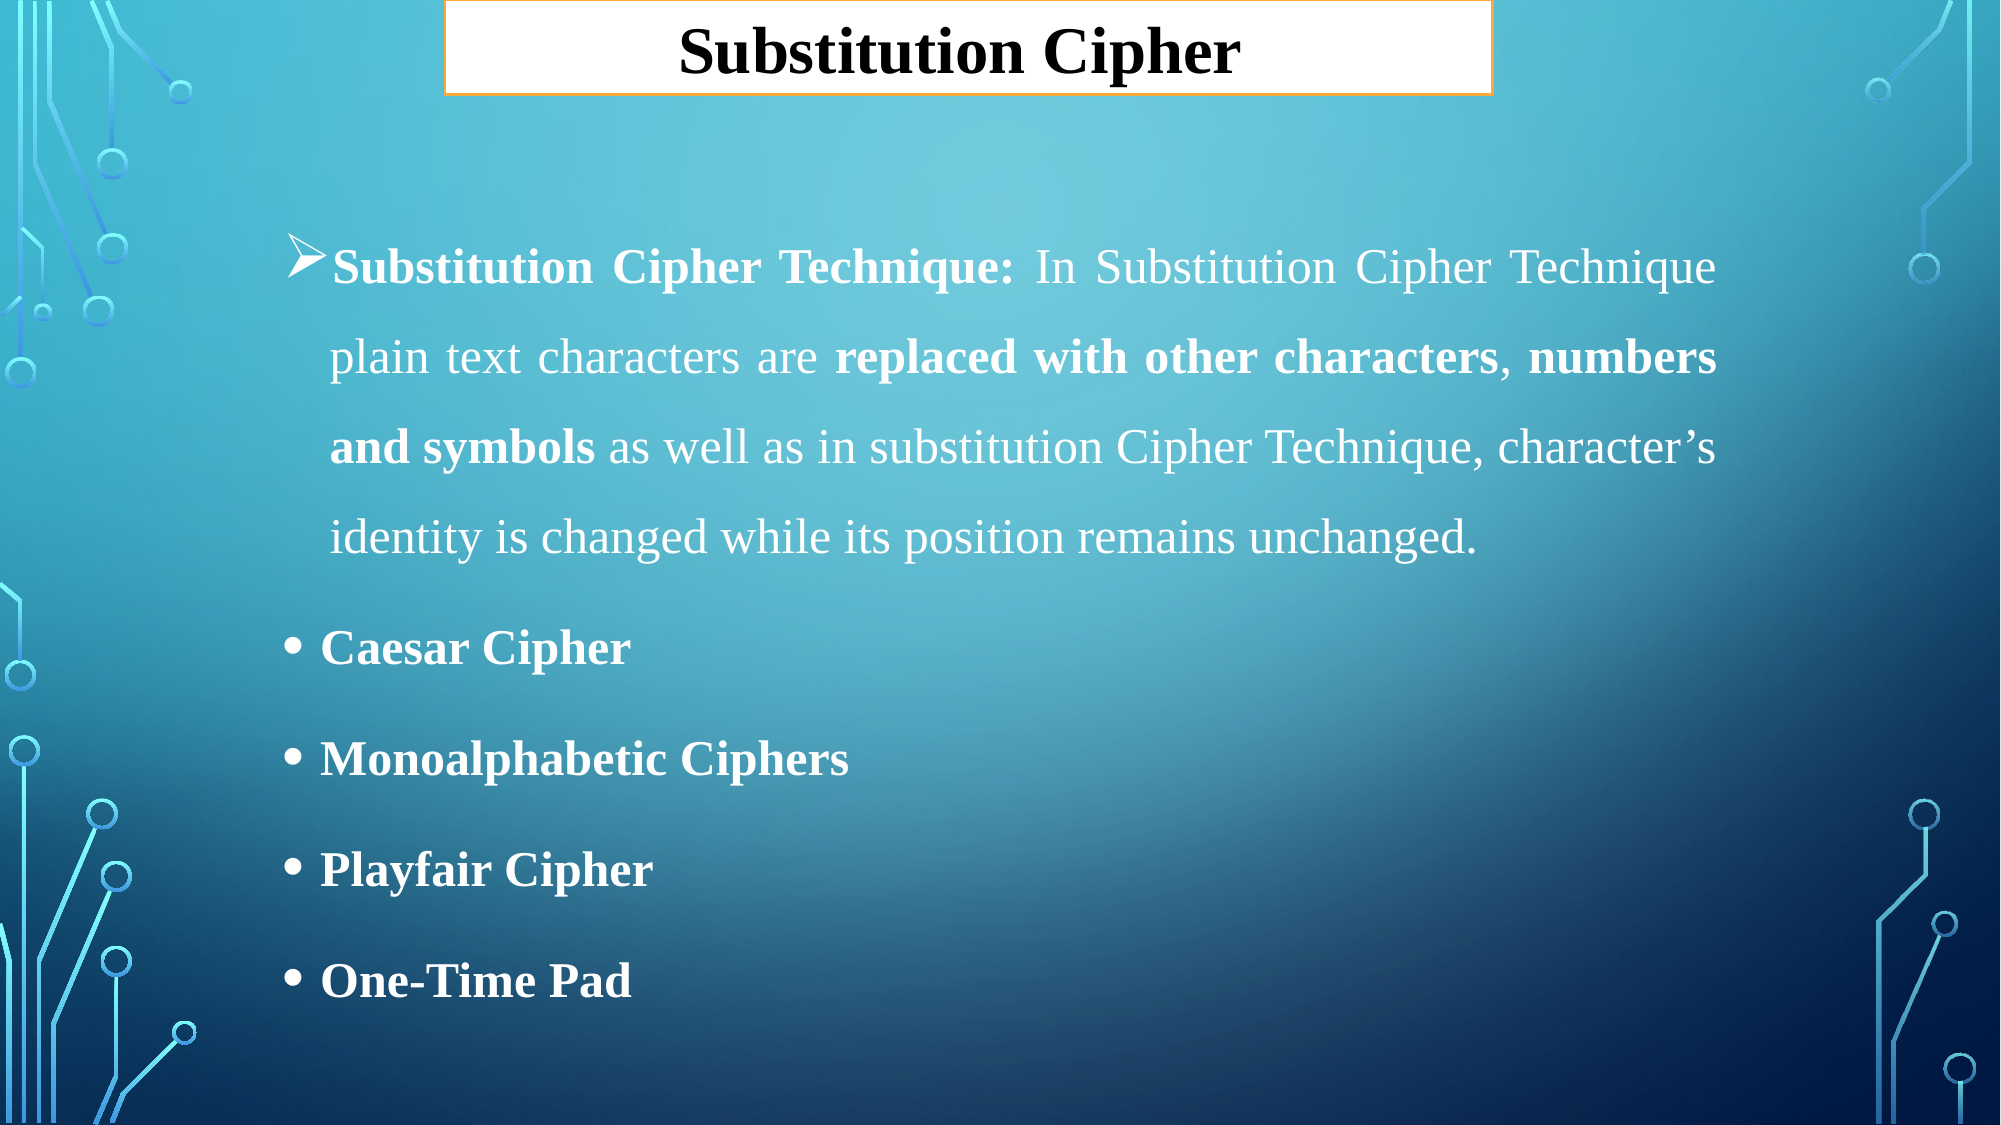

Substitution Cipher
Substitution Cipher Technique: In Substitution Cipher Technique plain text characters are replaced with other characters, numbers and symbols as well as in substitution Cipher Technique, character’s identity is changed while its position remains unchanged.
Caesar Cipher
Monoalphabetic Ciphers
Playfair Cipher
One-Time Pad